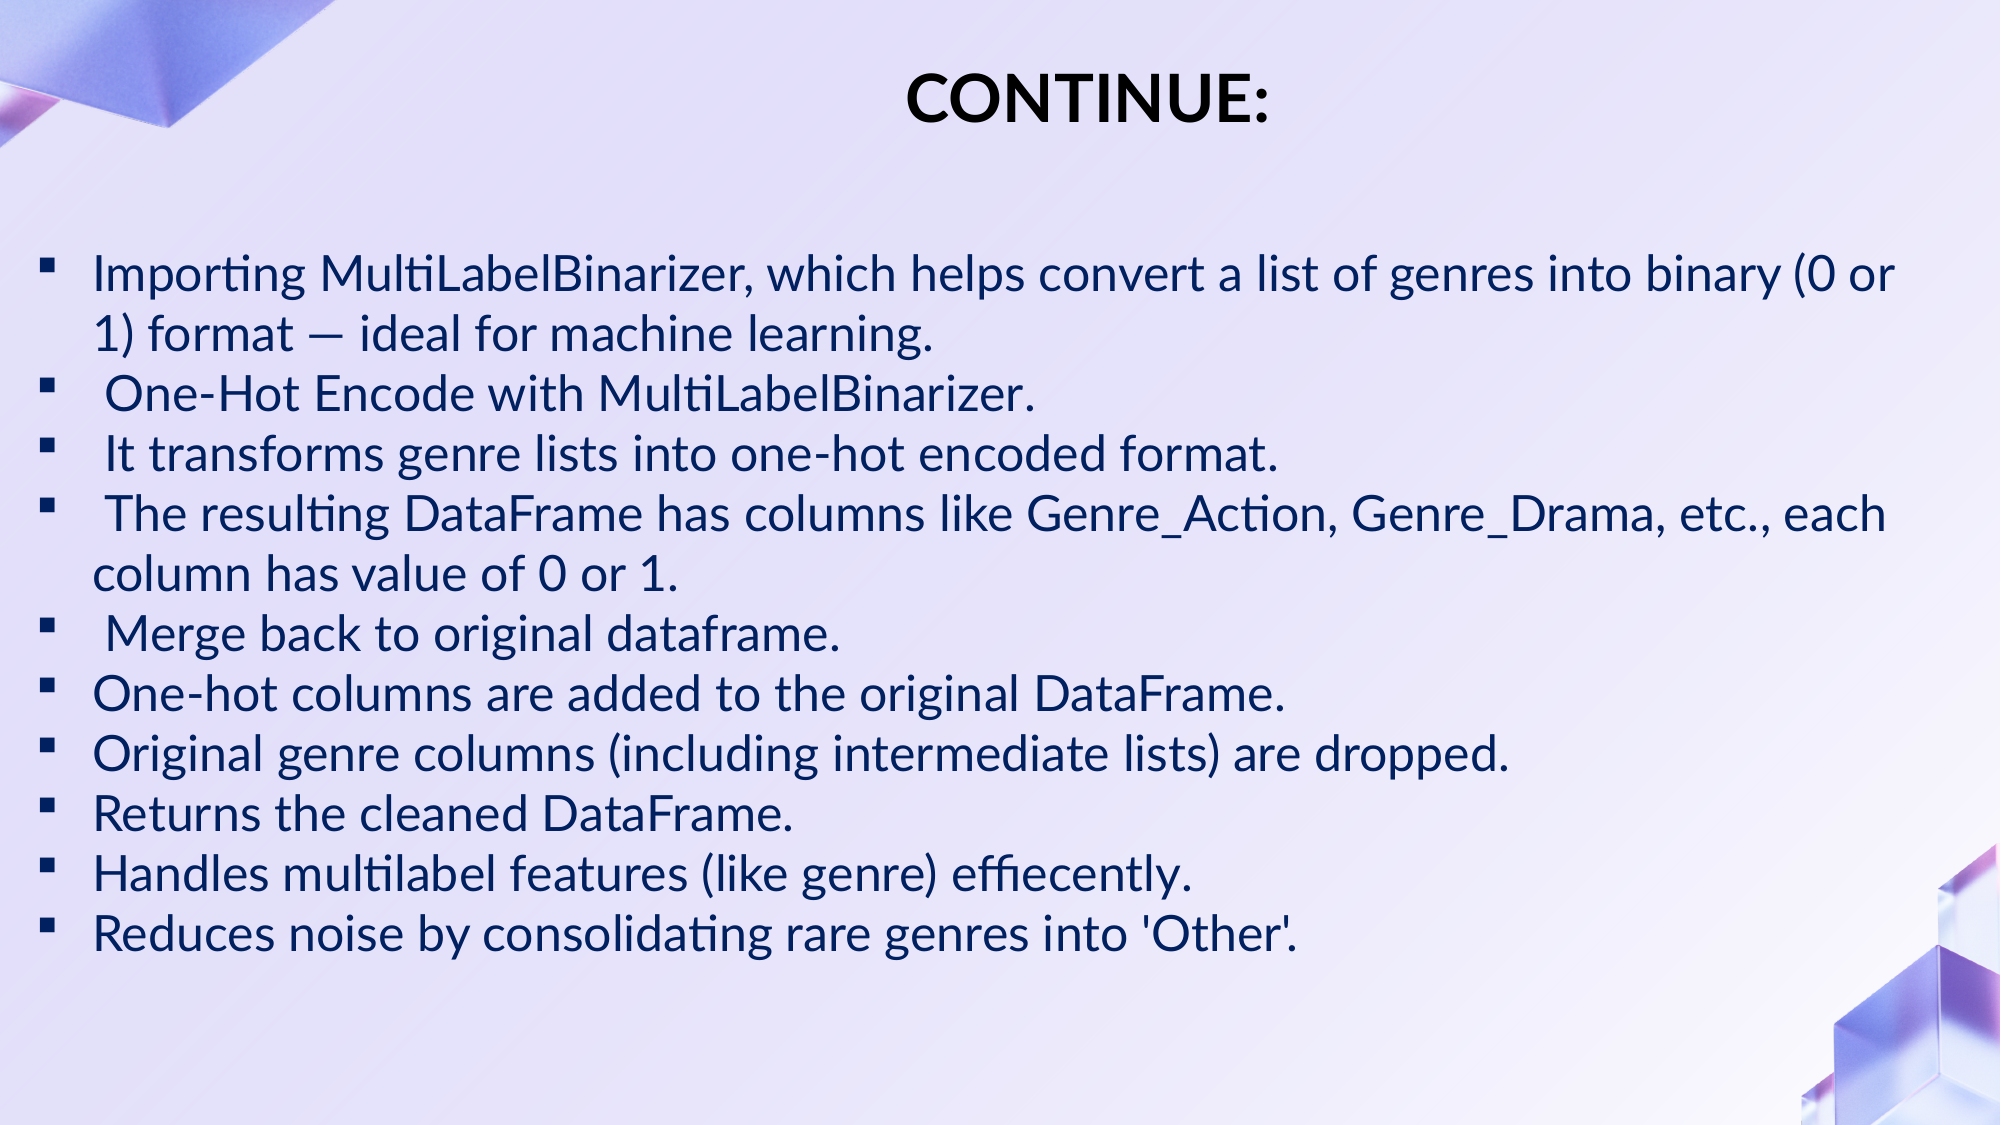

CONTINUE:
Importing MultiLabelBinarizer, which helps convert a list of genres into binary (0 or 1) format — ideal for machine learning.
 One-Hot Encode with MultiLabelBinarizer.
 It transforms genre lists into one-hot encoded format.
 The resulting DataFrame has columns like Genre_Action, Genre_Drama, etc., each column has value of 0 or 1.
 Merge back to original dataframe.
One-hot columns are added to the original DataFrame.
Original genre columns (including intermediate lists) are dropped.
Returns the cleaned DataFrame.
Handles multilabel features (like genre) effiecently.
Reduces noise by consolidating rare genres into 'Other'.